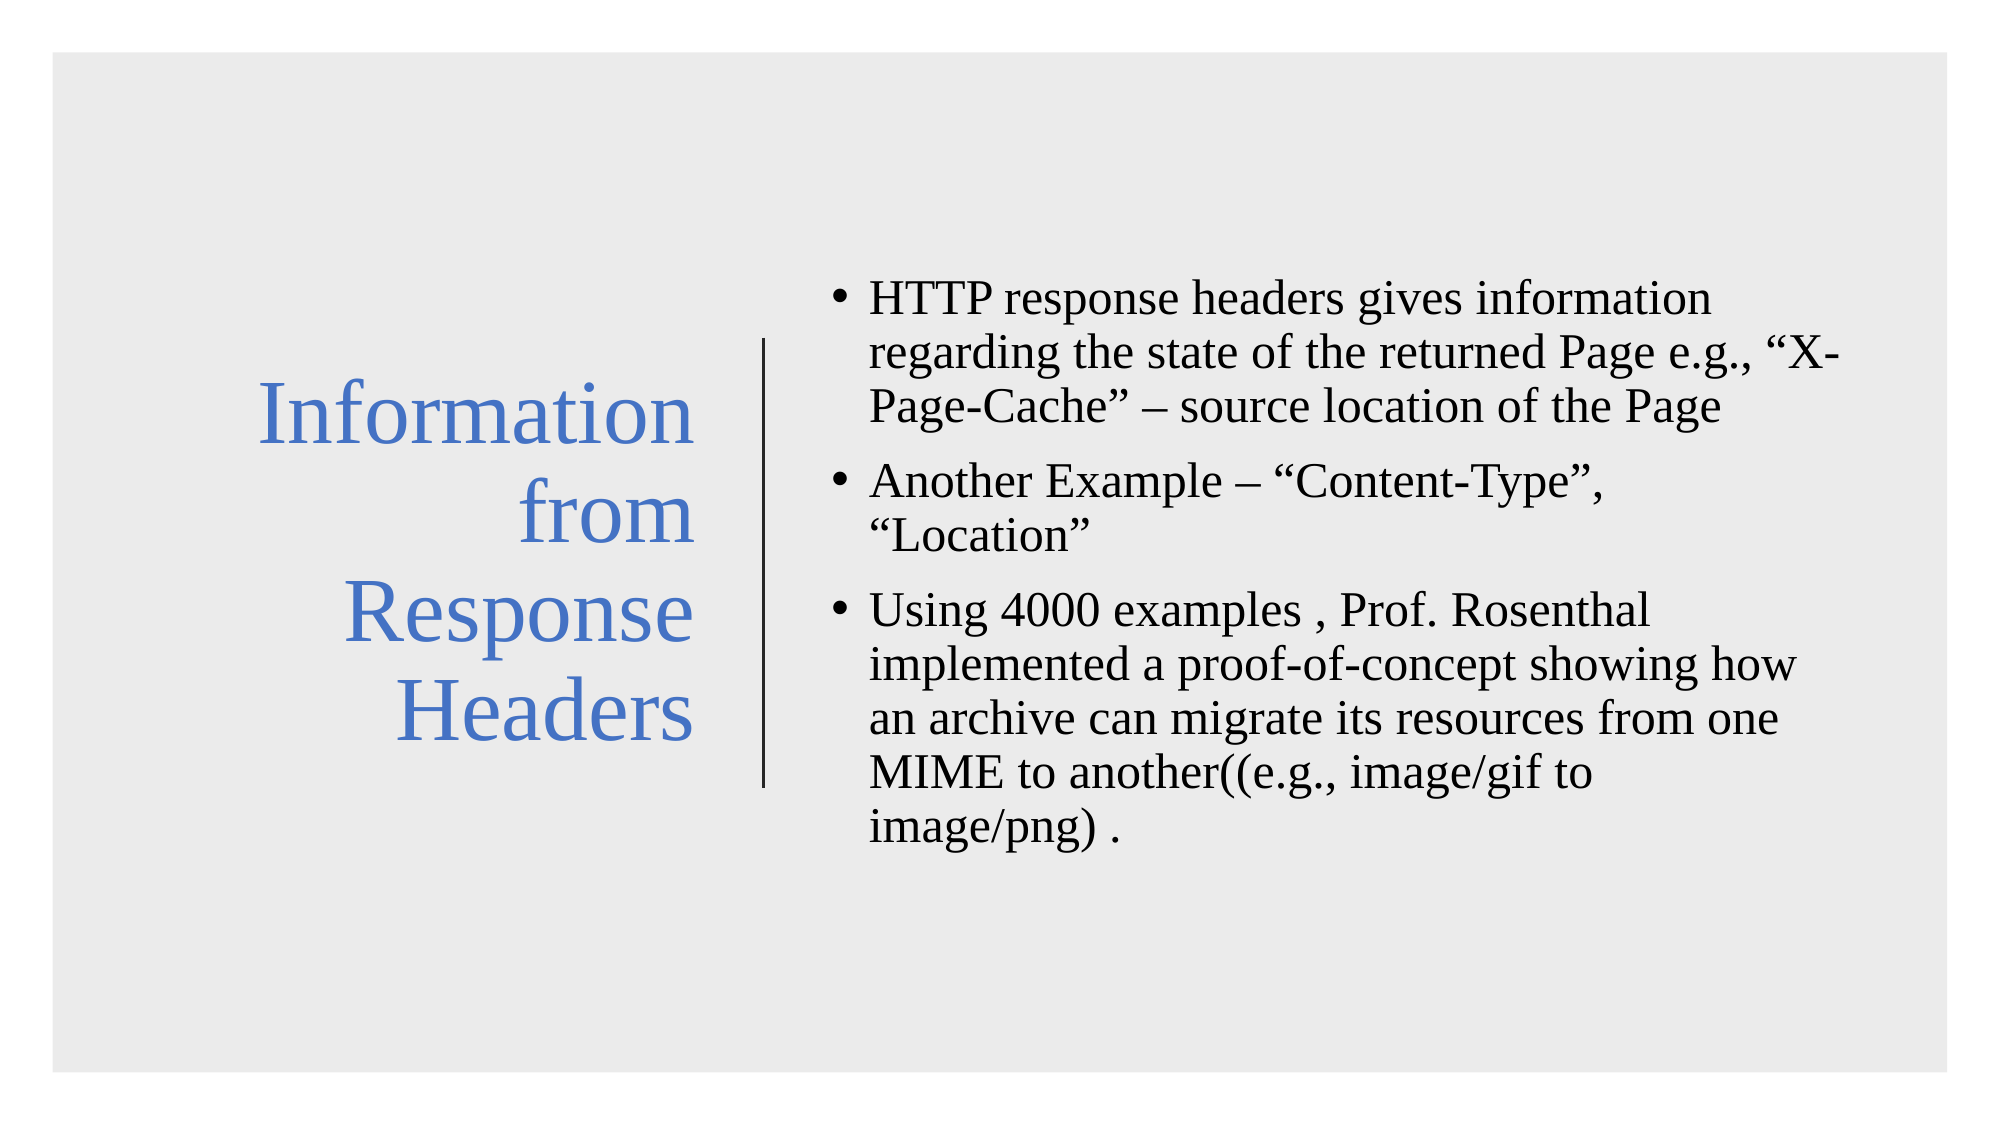

# Information from Response Headers
HTTP response headers gives information regarding the state of the returned Page e.g., “X-Page-Cache” – source location of the Page
Another Example – “Content-Type”,  “Location”
Using 4000 examples , Prof. Rosenthal implemented a proof-of-concept showing how an archive can migrate its resources from one MIME to another((e.g., image/gif to image/png) .